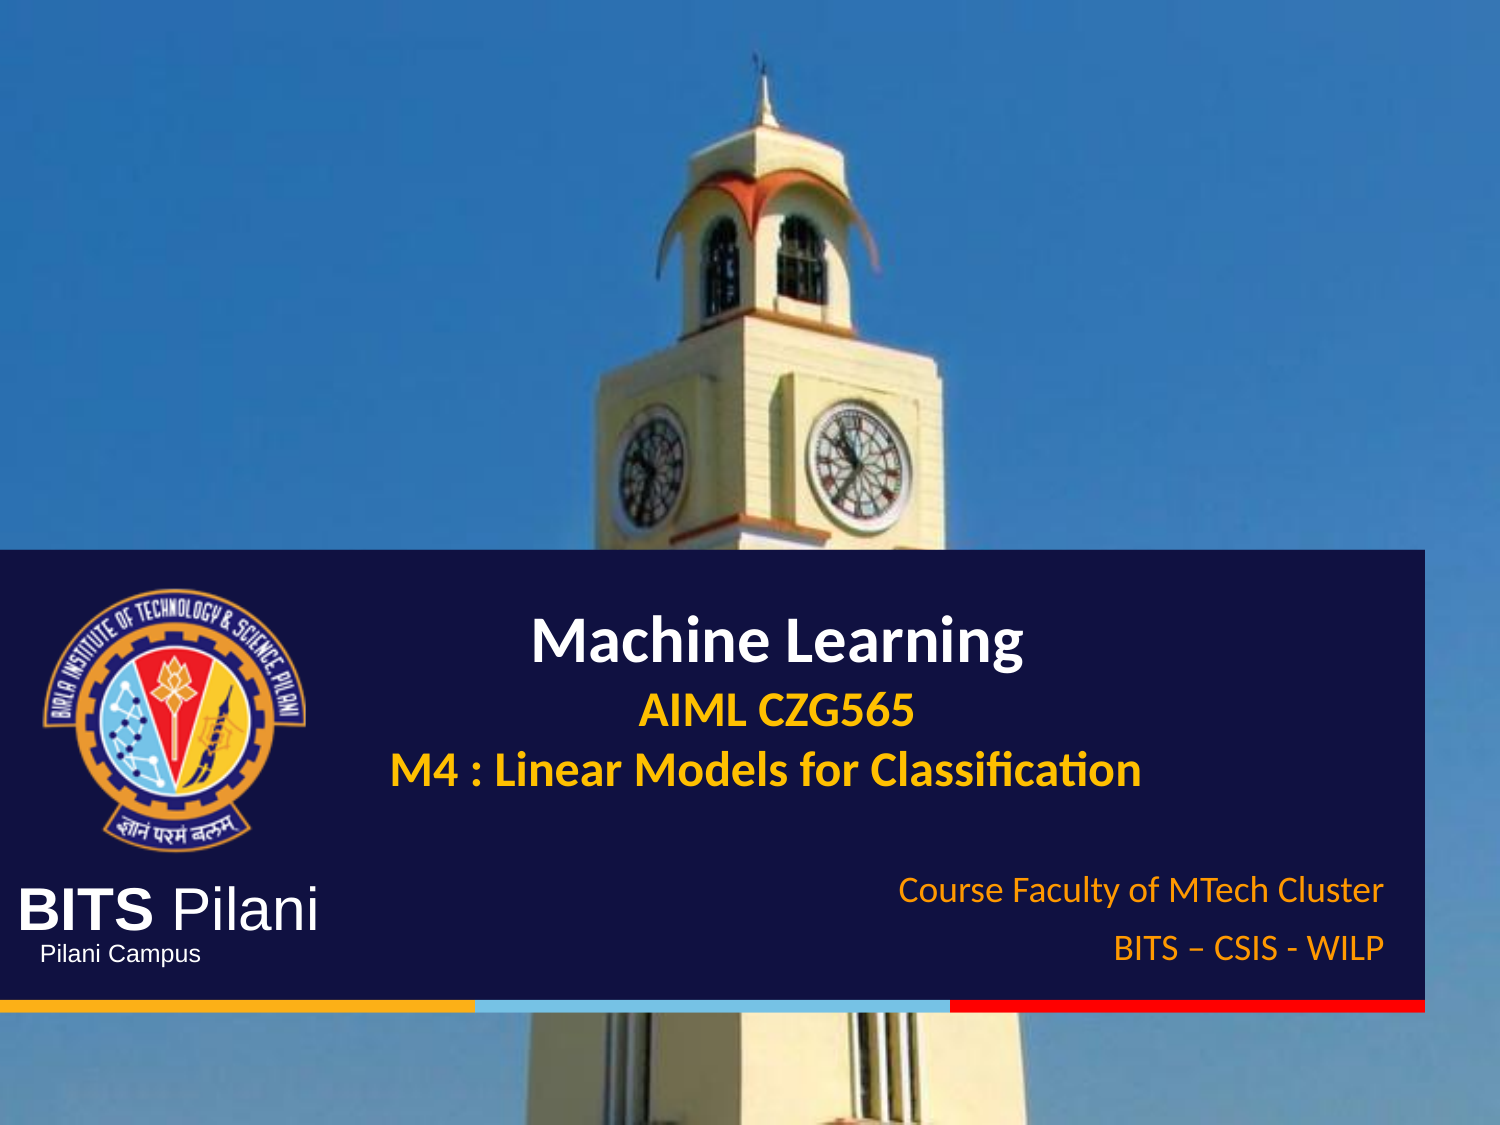

Machine Learning
AIML CZG565
M4 : Linear Models for Classification

Course Faculty of MTech Cluster
BITS – CSIS - WILP